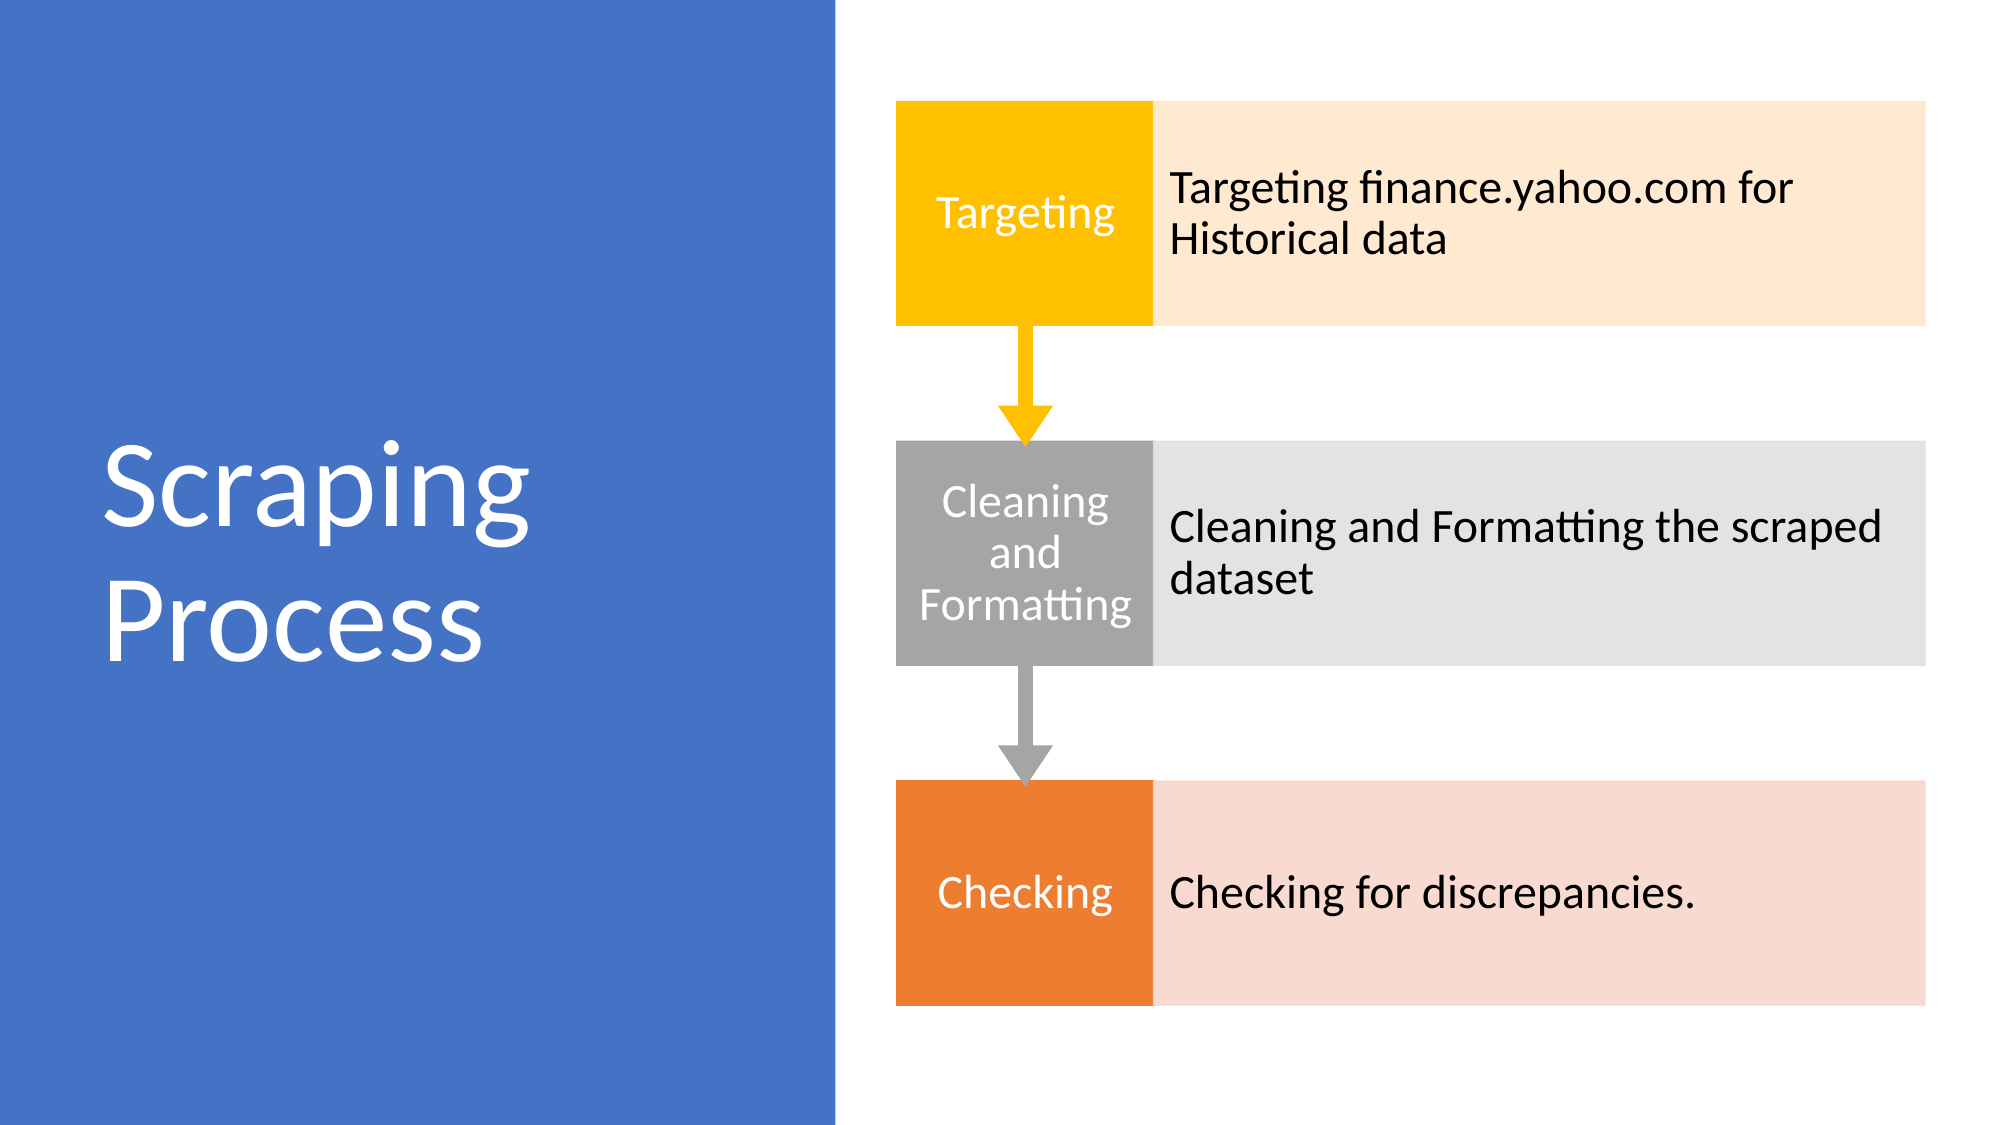

# Scraping Process
Checking
Checking for discrepancies.
Cleaning and Formatting
Cleaning and Formatting the scraped dataset
Targeting
Targeting finance.yahoo.com for Historical data